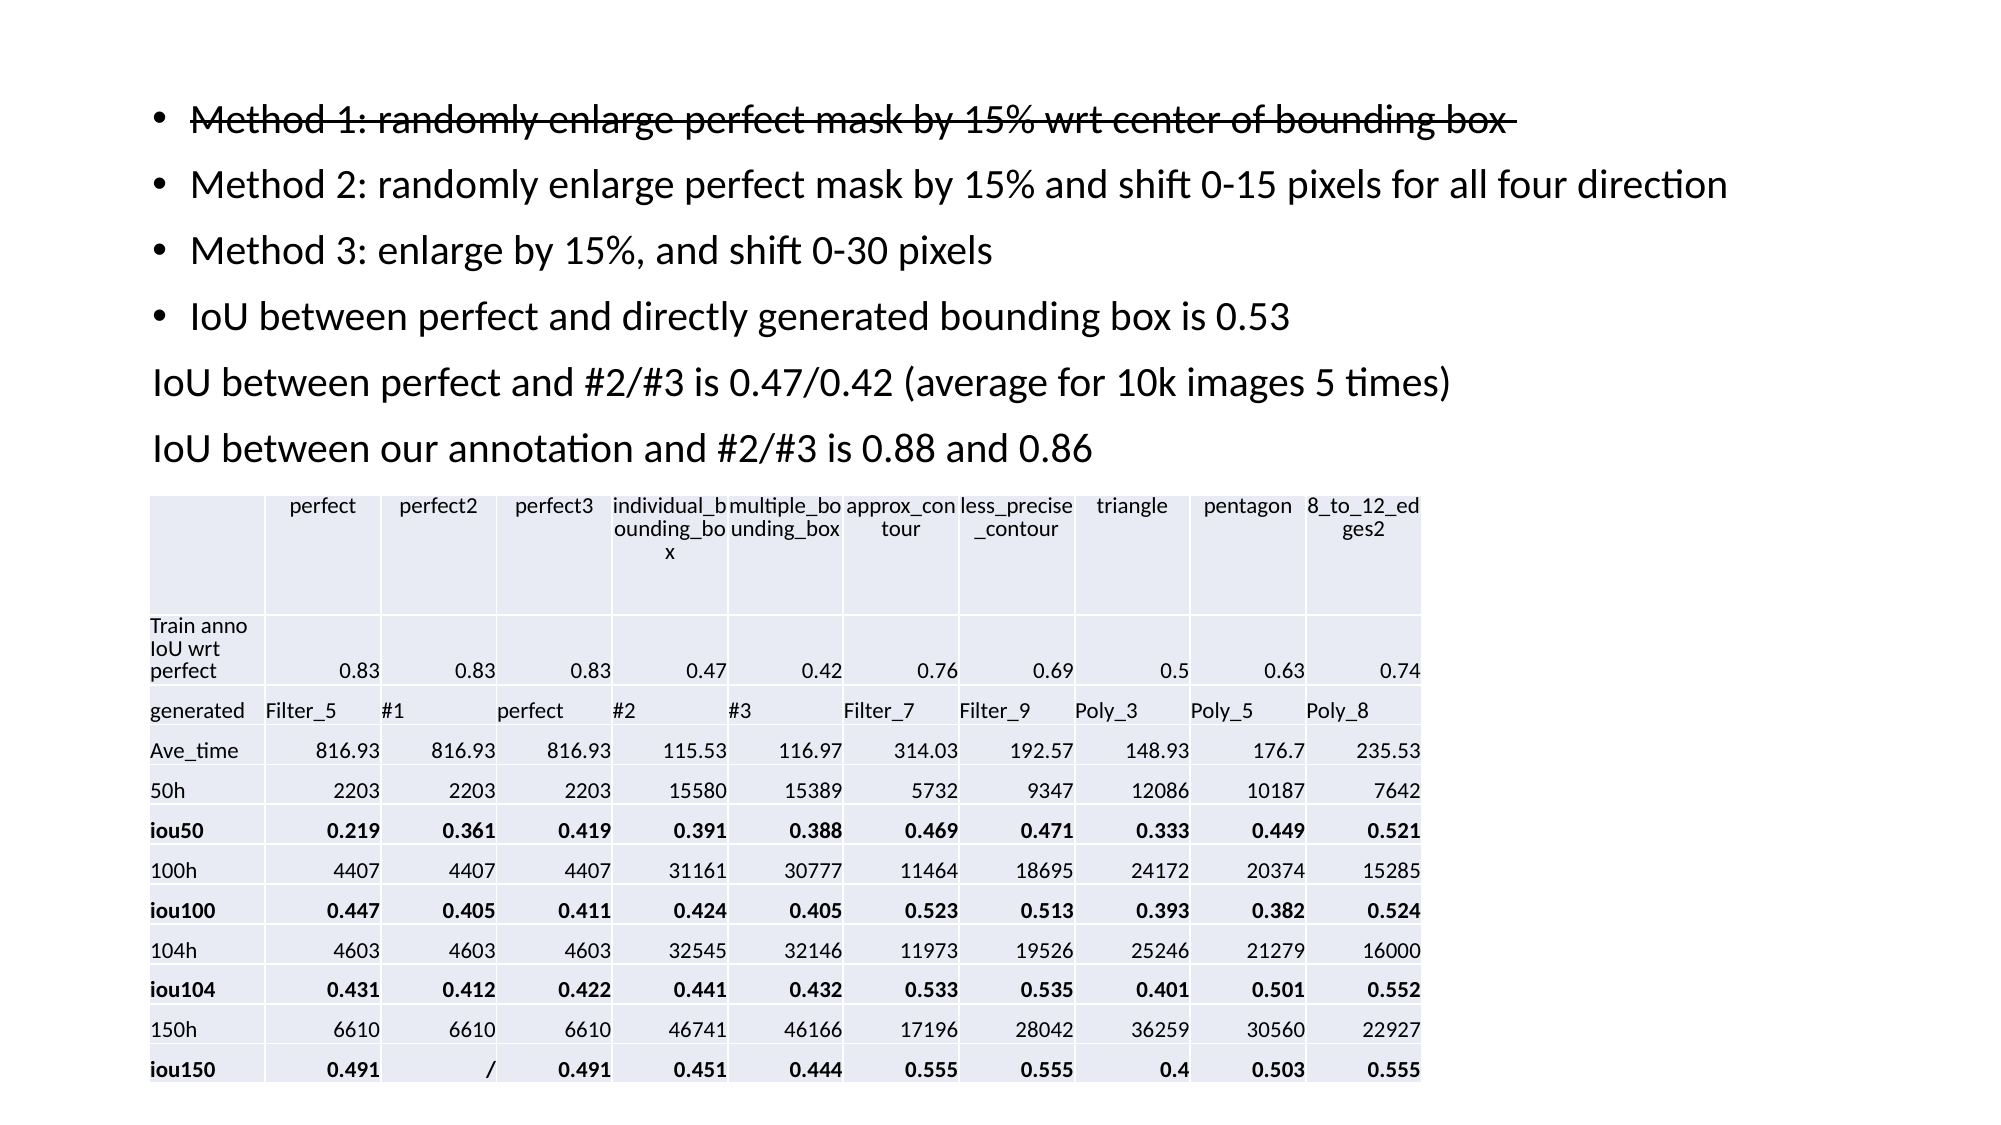

Method 1: randomly enlarge perfect mask by 15% wrt center of bounding box
Method 2: randomly enlarge perfect mask by 15% and shift 0-15 pixels for all four direction
Method 3: enlarge by 15%, and shift 0-30 pixels
IoU between perfect and directly generated bounding box is 0.53
IoU between perfect and #2/#3 is 0.47/0.42 (average for 10k images 5 times)
IoU between our annotation and #2/#3 is 0.88 and 0.86
|  | perfect | perfect2 | perfect3 | individual\_bounding\_box | multiple\_bounding\_box | approx\_contour | less\_precise\_contour | triangle | pentagon | 8\_to\_12\_edges2 |
| --- | --- | --- | --- | --- | --- | --- | --- | --- | --- | --- |
| Train anno IoU wrt perfect | 0.83 | 0.83 | 0.83 | 0.47 | 0.42 | 0.76 | 0.69 | 0.5 | 0.63 | 0.74 |
| generated | Filter\_5 | #1 | perfect | #2 | #3 | Filter\_7 | Filter\_9 | Poly\_3 | Poly\_5 | Poly\_8 |
| Ave\_time | 816.93 | 816.93 | 816.93 | 115.53 | 116.97 | 314.03 | 192.57 | 148.93 | 176.7 | 235.53 |
| 50h | 2203 | 2203 | 2203 | 15580 | 15389 | 5732 | 9347 | 12086 | 10187 | 7642 |
| iou50 | 0.219 | 0.361 | 0.419 | 0.391 | 0.388 | 0.469 | 0.471 | 0.333 | 0.449 | 0.521 |
| 100h | 4407 | 4407 | 4407 | 31161 | 30777 | 11464 | 18695 | 24172 | 20374 | 15285 |
| iou100 | 0.447 | 0.405 | 0.411 | 0.424 | 0.405 | 0.523 | 0.513 | 0.393 | 0.382 | 0.524 |
| 104h | 4603 | 4603 | 4603 | 32545 | 32146 | 11973 | 19526 | 25246 | 21279 | 16000 |
| iou104 | 0.431 | 0.412 | 0.422 | 0.441 | 0.432 | 0.533 | 0.535 | 0.401 | 0.501 | 0.552 |
| 150h | 6610 | 6610 | 6610 | 46741 | 46166 | 17196 | 28042 | 36259 | 30560 | 22927 |
| iou150 | 0.491 | / | 0.491 | 0.451 | 0.444 | 0.555 | 0.555 | 0.4 | 0.503 | 0.555 |